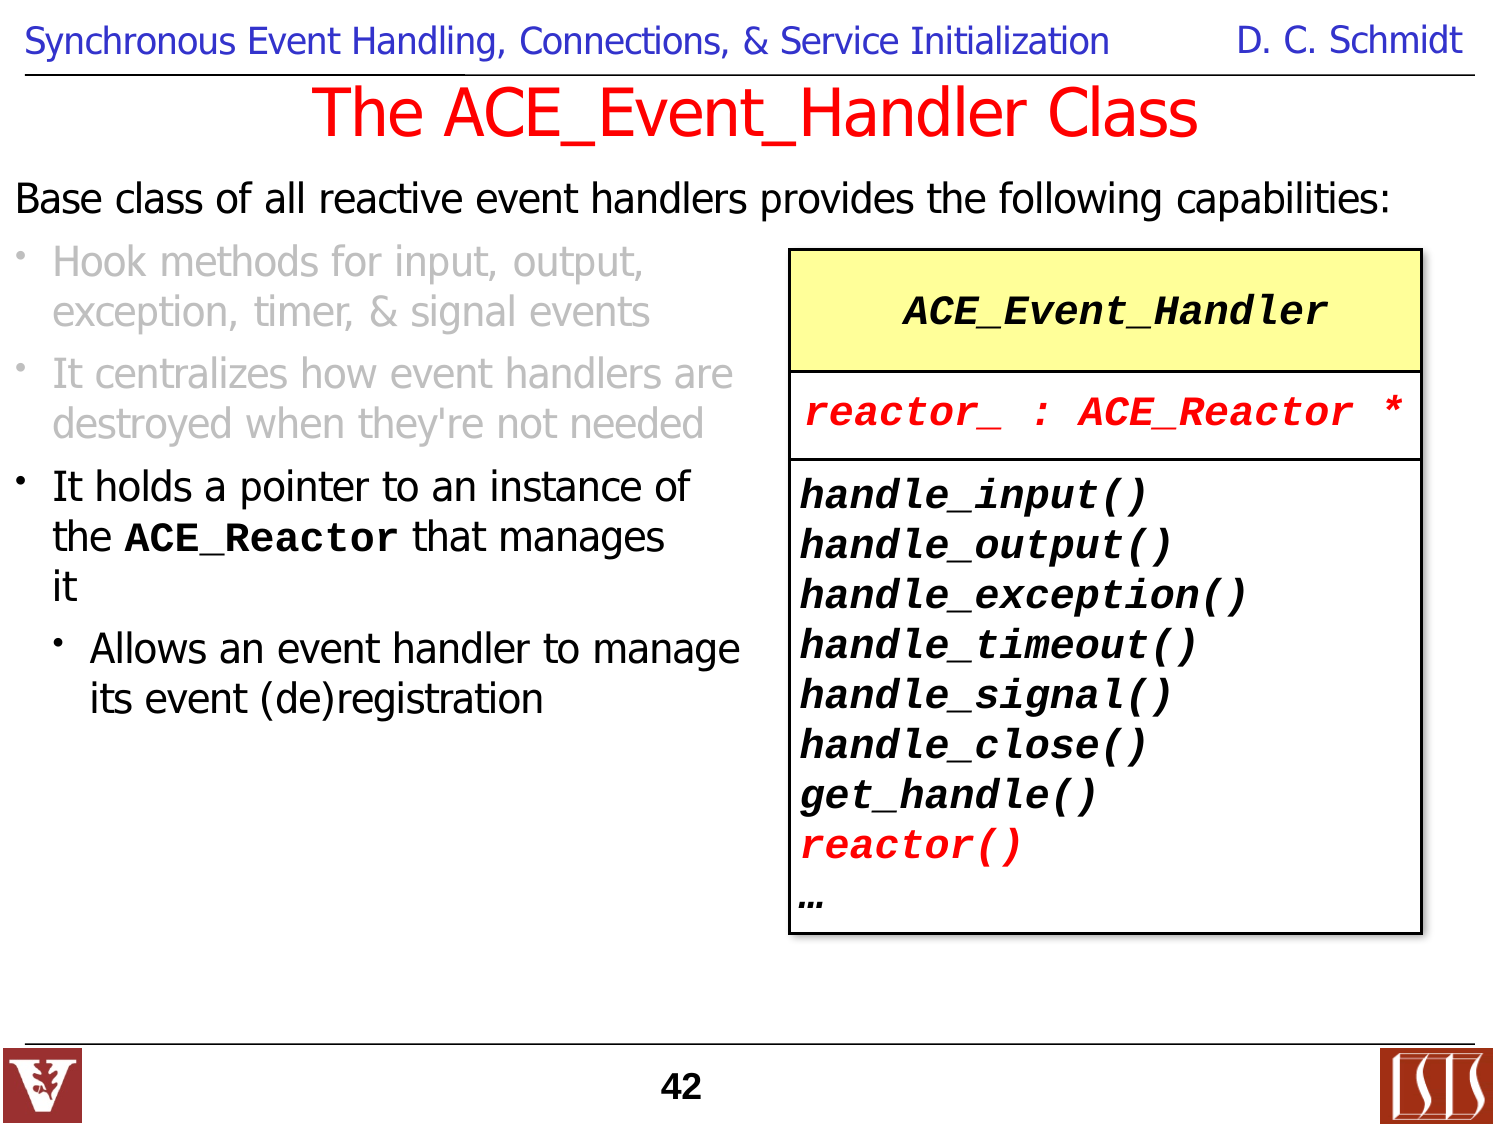

# The ACE_Event_Handler Class
Base class of all reactive event handlers provides the following capabilities:
Hook methods for input, output,
exception, timer, & signal events
It centralizes how event handlers are
destroyed when they're not needed
It holds a pointer to an instance of
the ACE_Reactor that manages
it
Allows an event handler to manage
its event (de)registration

ACE_Event_Handler

reactor_ : ACE_Reactor *

handle_input()
handle_output()
handle_exception()
handle_timeout()
handle_signal()
handle_close()
get_handle()
reactor()
…